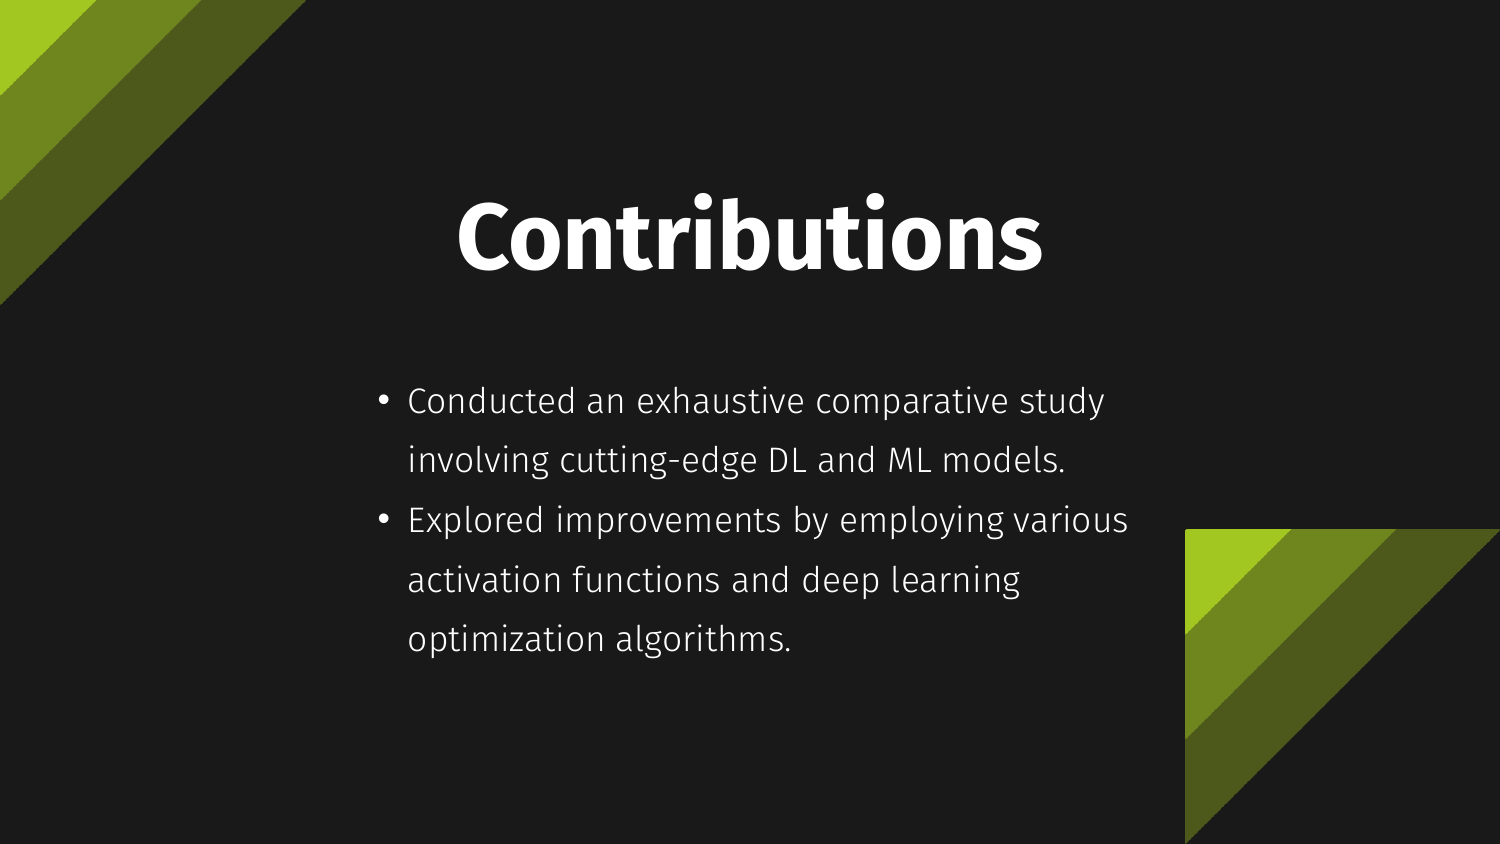

Contributions

Conducted an exhaustive comparative study involving cutting-edge DL and ML models.
Explored improvements by employing various activation functions and deep learning optimization algorithms.